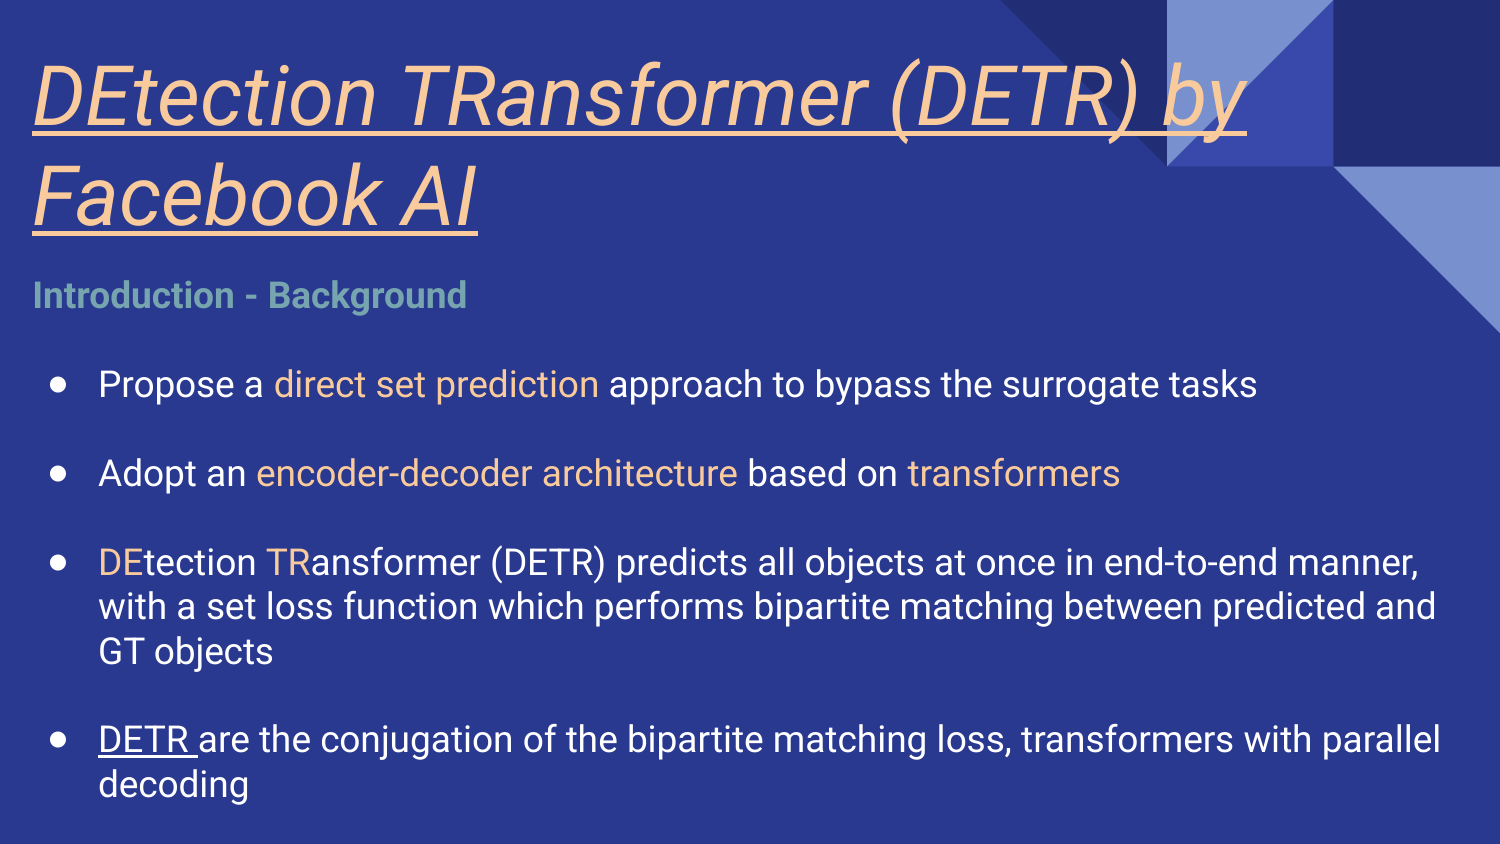

# DEtection TRansformer (DETR) by Facebook AI
Introduction - Background

Propose a direct set prediction approach to bypass the surrogate tasks

Adopt an encoder-decoder architecture based on transformers

DEtection TRansformer (DETR) predicts all objects at once in end-to-end manner, with a set loss function which performs bipartite matching between predicted and GT objects

DETR are the conjugation of the bipartite matching loss, transformers with parallel decoding